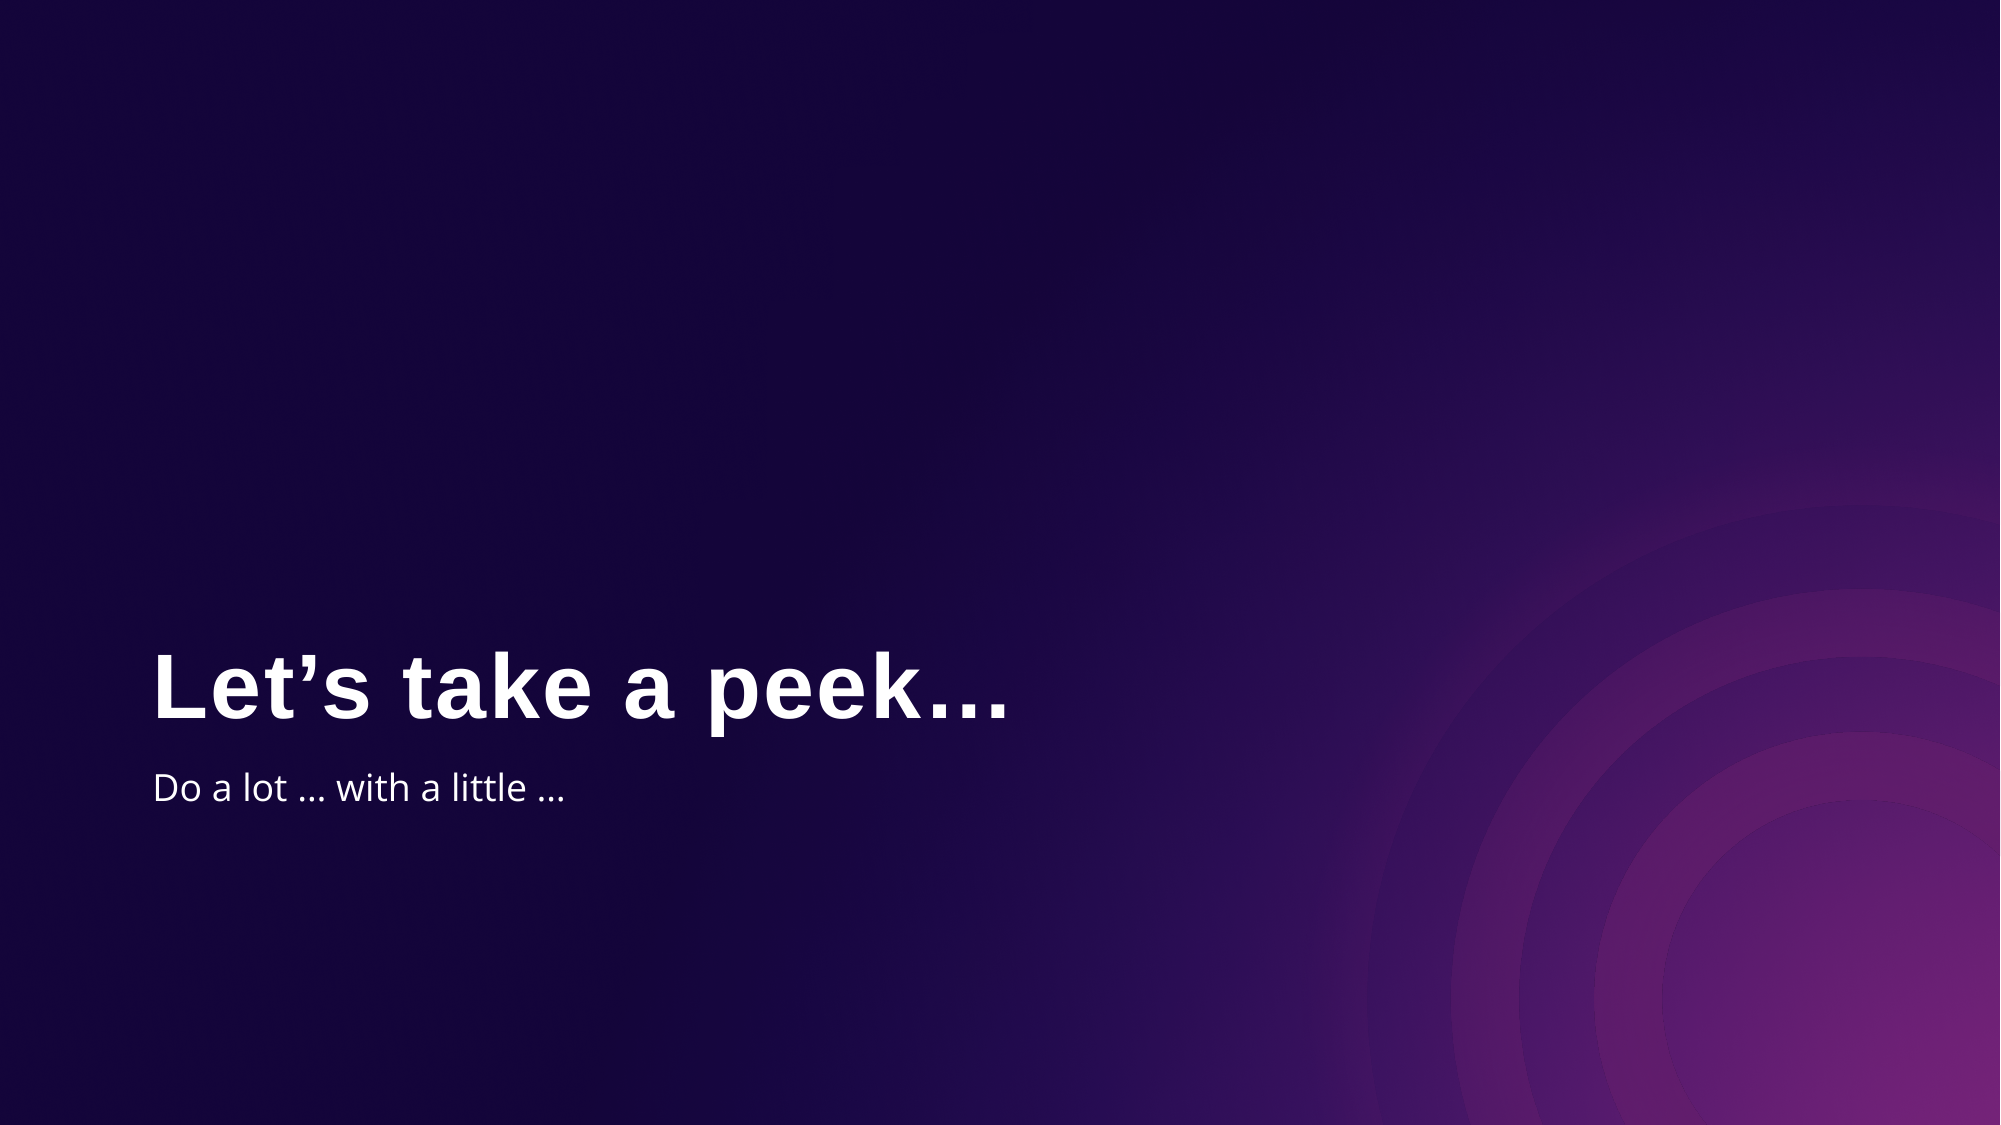

# Let’s take a peek…
Do a lot … with a little …